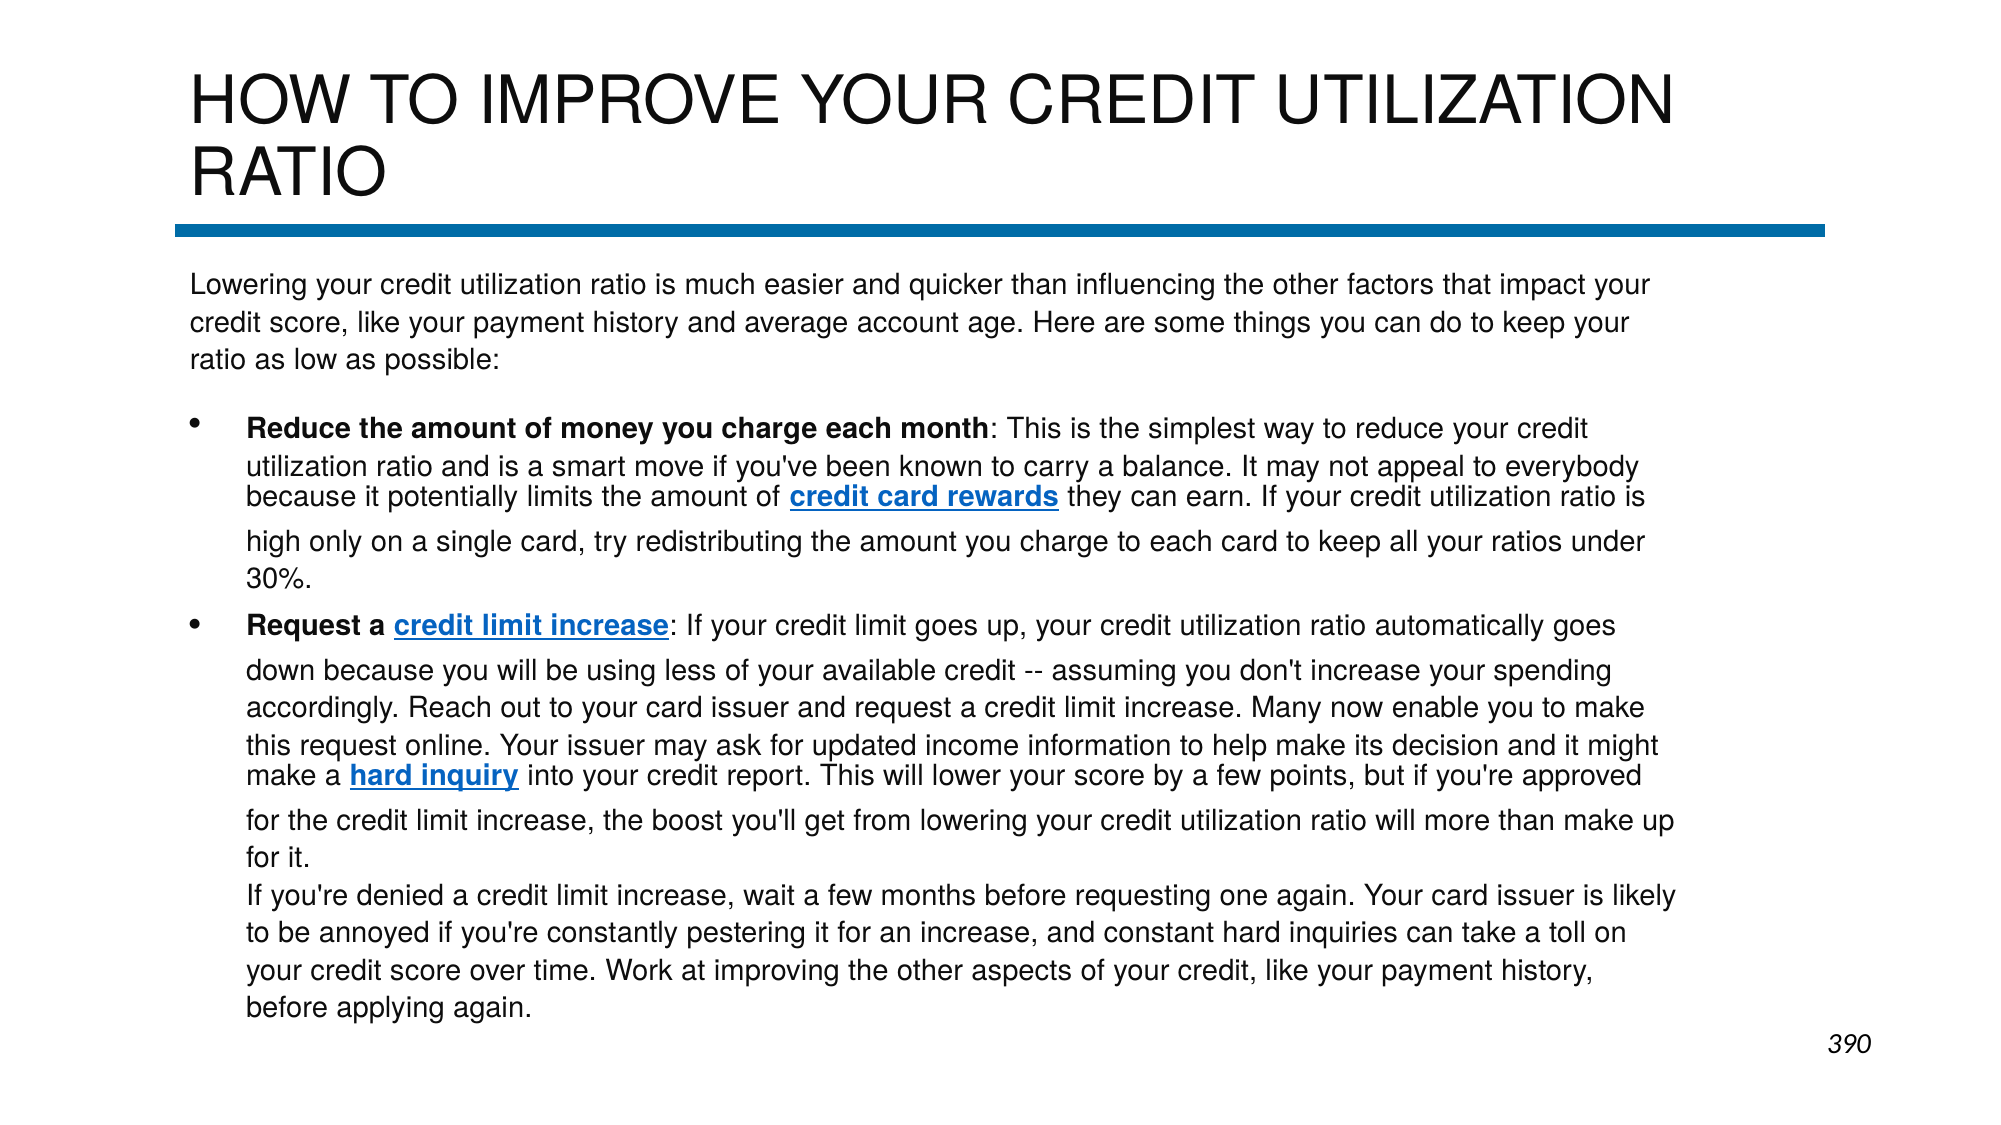

# How to improve your credit utilization ratio
Lowering your credit utilization ratio is much easier and quicker than influencing the other factors that impact your credit score, like your payment history and average account age. Here are some things you can do to keep your ratio as low as possible:
Reduce the amount of money you charge each month: This is the simplest way to reduce your credit utilization ratio and is a smart move if you've been known to carry a balance. It may not appeal to everybody because it potentially limits the amount of credit card rewards they can earn. If your credit utilization ratio is high only on a single card, try redistributing the amount you charge to each card to keep all your ratios under 30%.
Request a credit limit increase: If your credit limit goes up, your credit utilization ratio automatically goes down because you will be using less of your available credit -- assuming you don't increase your spending accordingly. Reach out to your card issuer and request a credit limit increase. Many now enable you to make this request online. Your issuer may ask for updated income information to help make its decision and it might make a hard inquiry into your credit report. This will lower your score by a few points, but if you're approved for the credit limit increase, the boost you'll get from lowering your credit utilization ratio will more than make up for it.
If you're denied a credit limit increase, wait a few months before requesting one again. Your card issuer is likely to be annoyed if you're constantly pestering it for an increase, and constant hard inquiries can take a toll on your credit score over time. Work at improving the other aspects of your credit, like your payment history, before applying again.